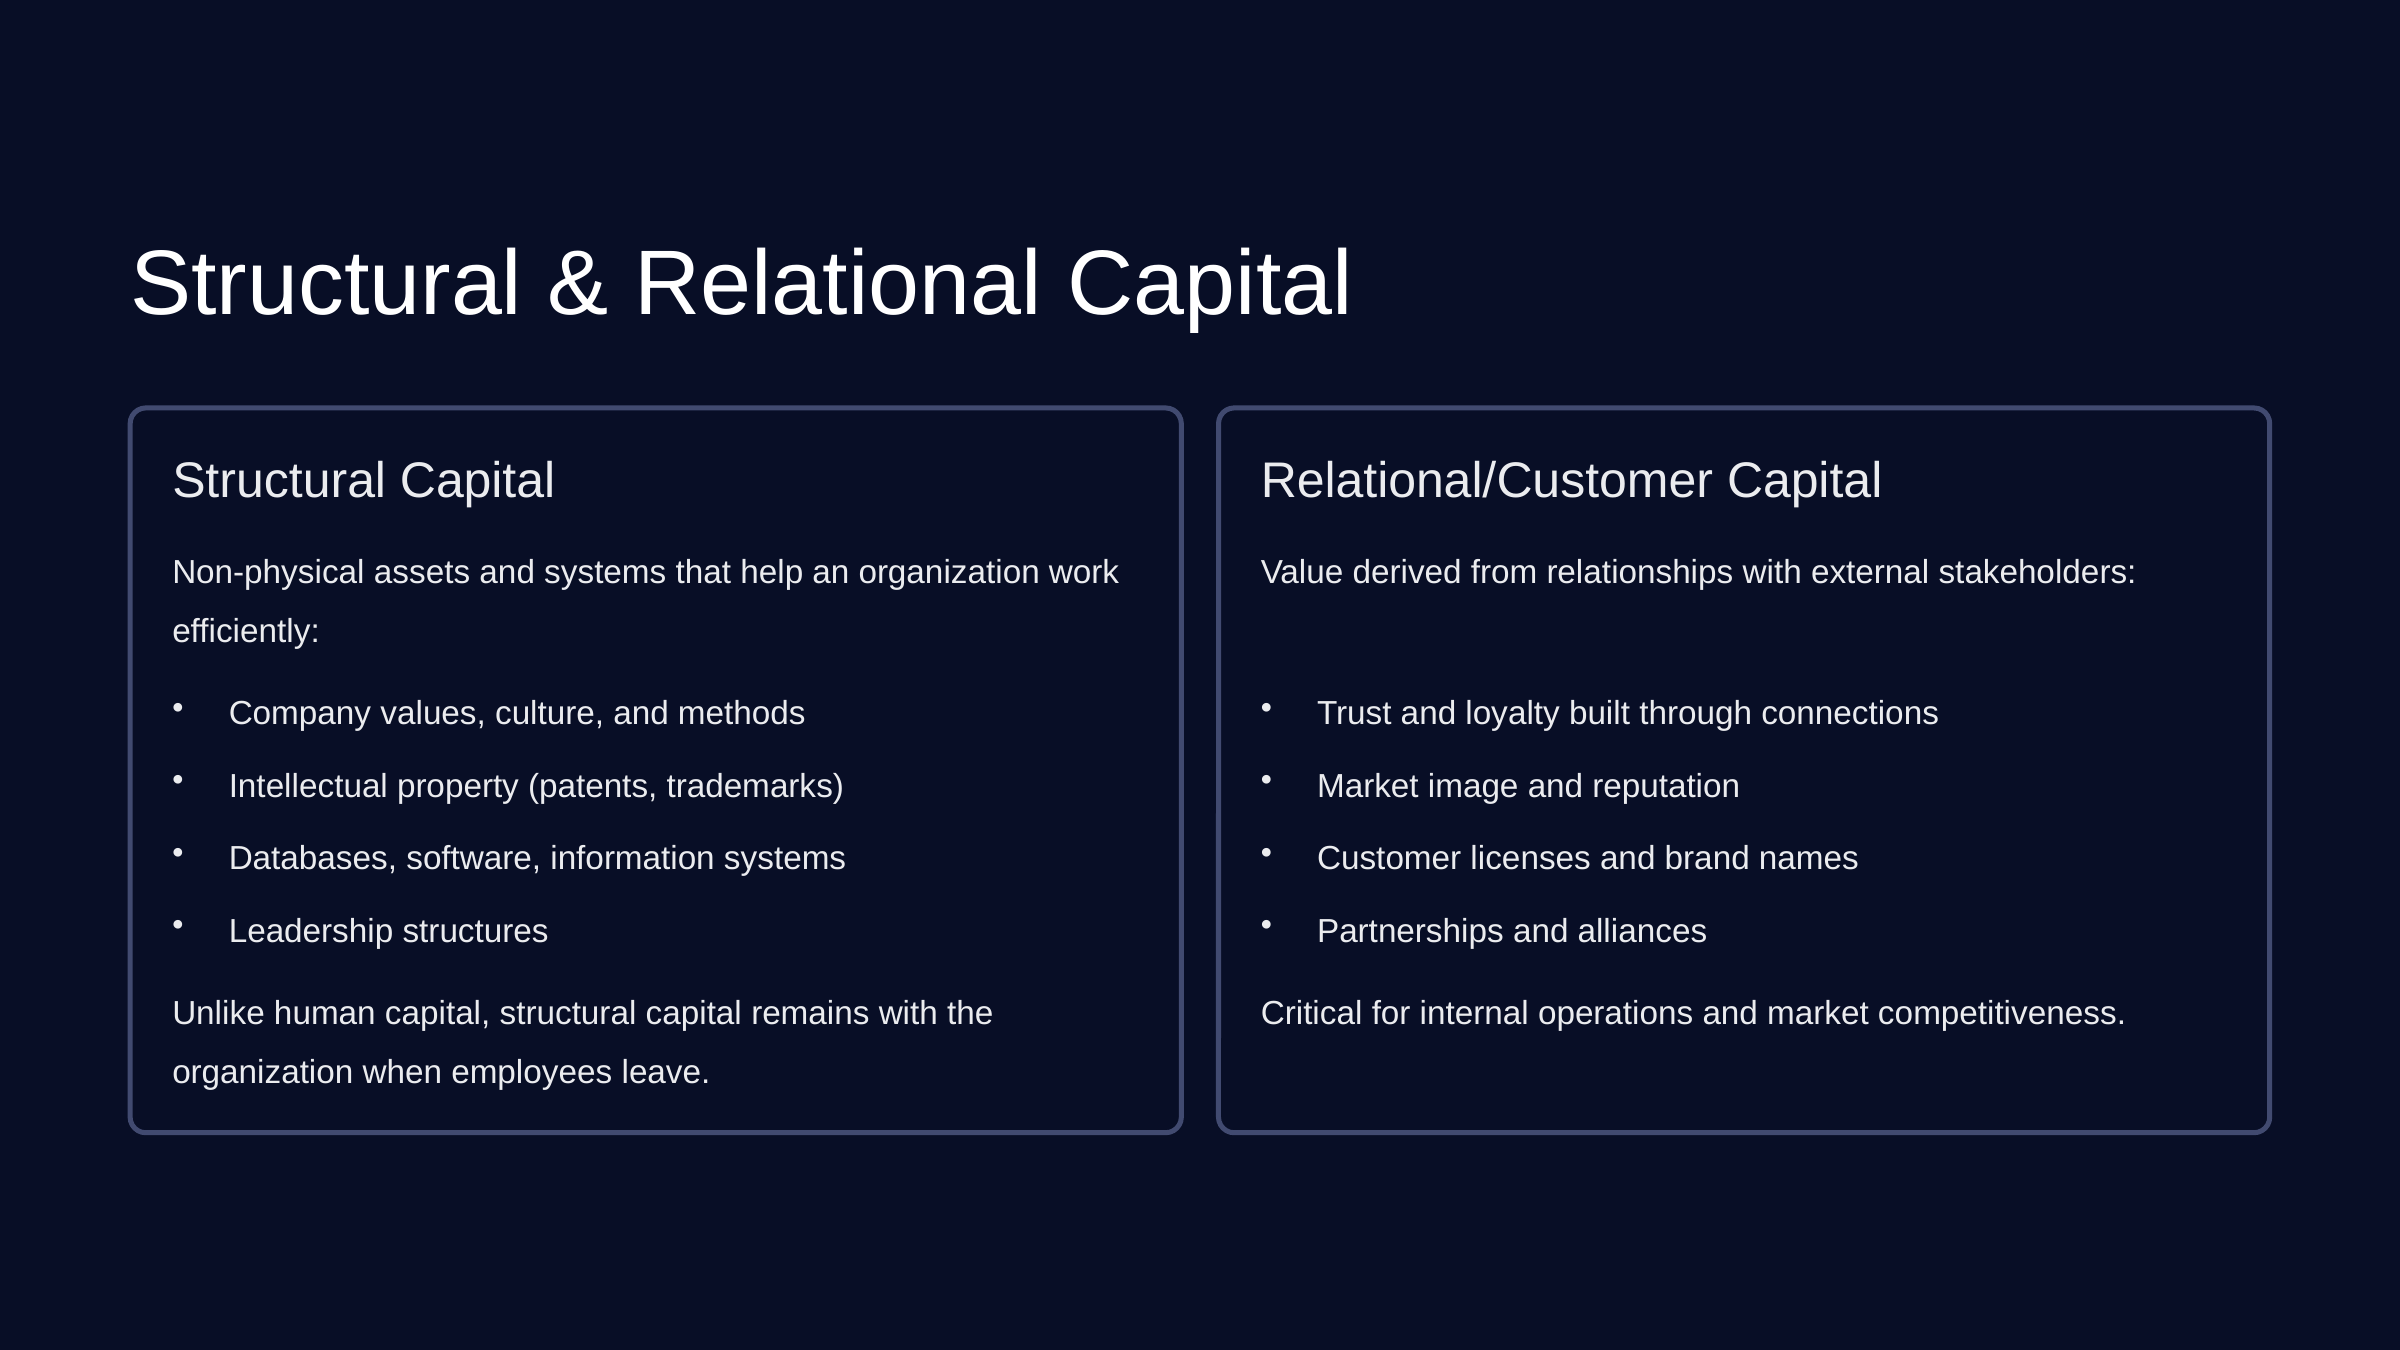

Structural & Relational Capital

Structural Capital
Relational/Customer Capital
Non-physical assets and systems that help an organization work efficiently:
Value derived from relationships with external stakeholders:
Company values, culture, and methods
Trust and loyalty built through connections
Intellectual property (patents, trademarks)
Market image and reputation
Databases, software, information systems
Customer licenses and brand names
Leadership structures
Partnerships and alliances
Unlike human capital, structural capital remains with the organization when employees leave.
Critical for internal operations and market competitiveness.